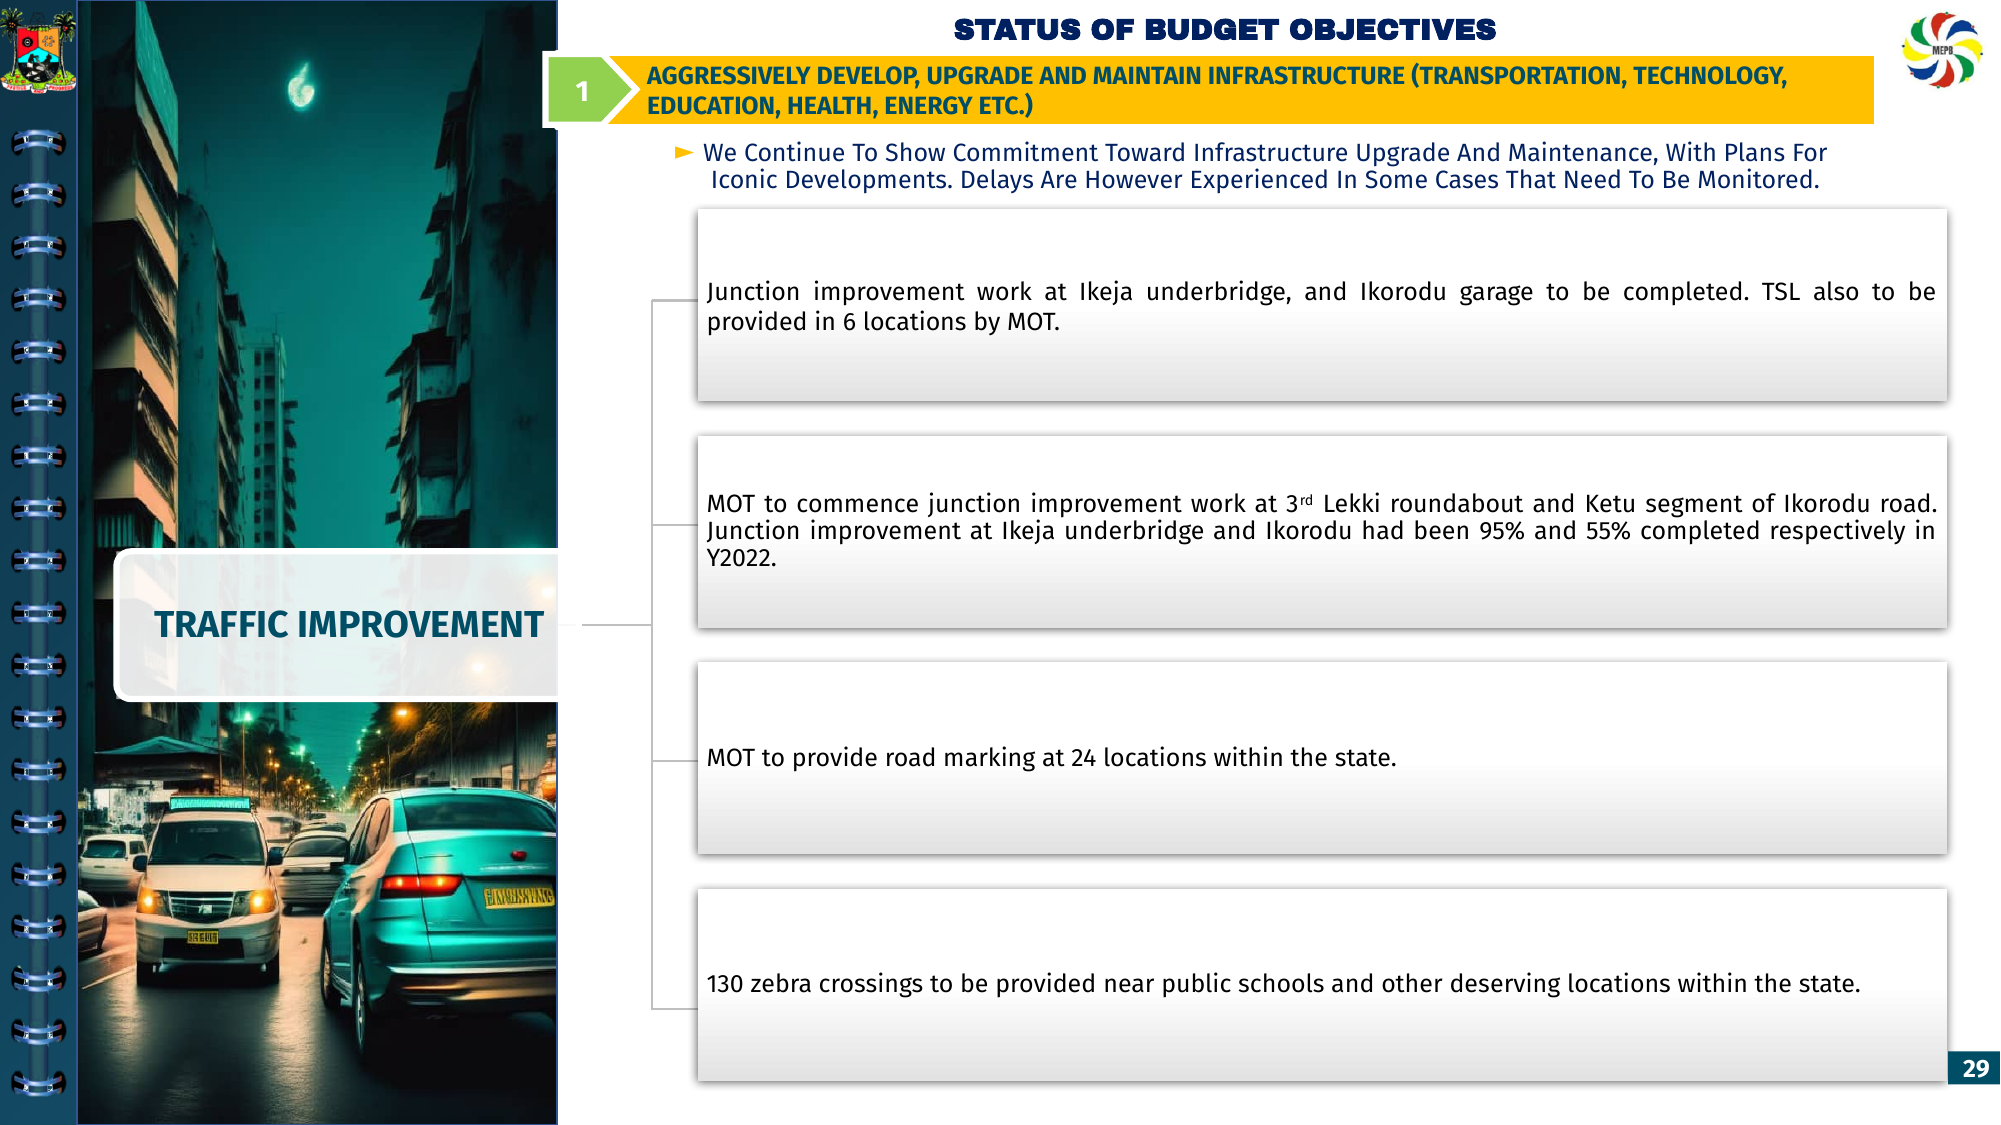

AGGRESSIVELY DEVELOP, UPGRADE AND MAINTAIN INFRASTRUCTURE (TRANSPORTATION, TECHNOLOGY, EDUCATION, HEALTH, ENERGY ETC.)
1
We Continue To Show Commitment Toward Infrastructure Upgrade And Maintenance, With Plans For Iconic Developments. Delays Are However Experienced In Some Cases That Need To Be Monitored.

Junction improvement work at Ikeja underbridge, and Ikorodu garage to be completed. TSL also to be provided in 6 locations by MOT.

MOT to commence junction improvement work at 3rd Lekki roundabout and Ketu segment of Ikorodu road. Junction improvement at Ikeja underbridge and Ikorodu had been 95% and 55% completed respectively in Y2022.

MOT to provide road marking at 24 locations within the state.

130 zebra crossings to be provided near public schools and other deserving locations within the state.

TRAFFIC IMPROVEMENT
29